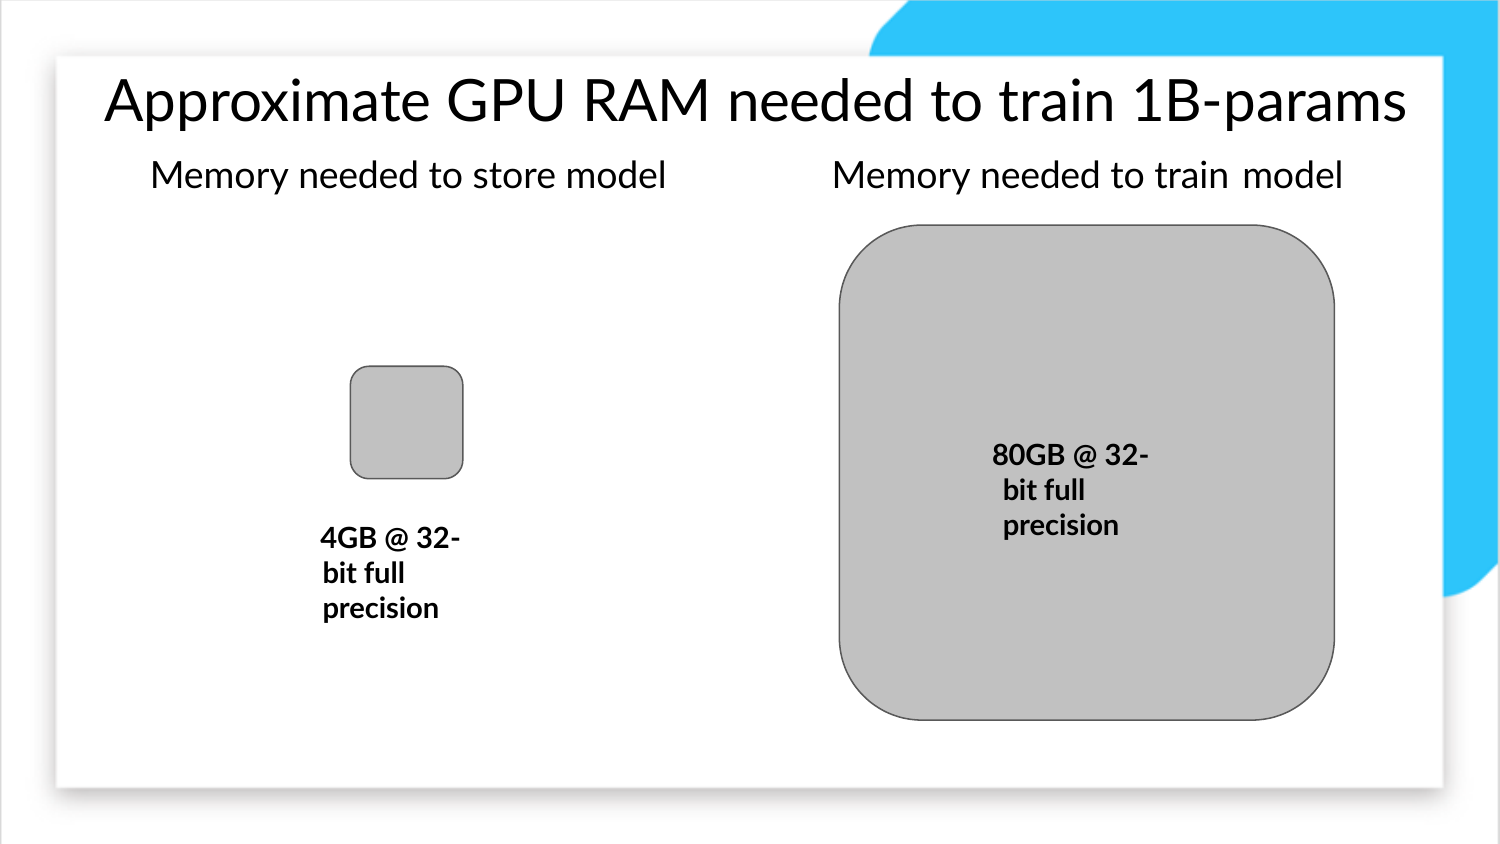

# Approximate GPU RAM needed to train 1B-params
Memory needed to store model	Memory needed to train	model

80GB @ 32-bit full precision
4GB @ 32-bit full precision